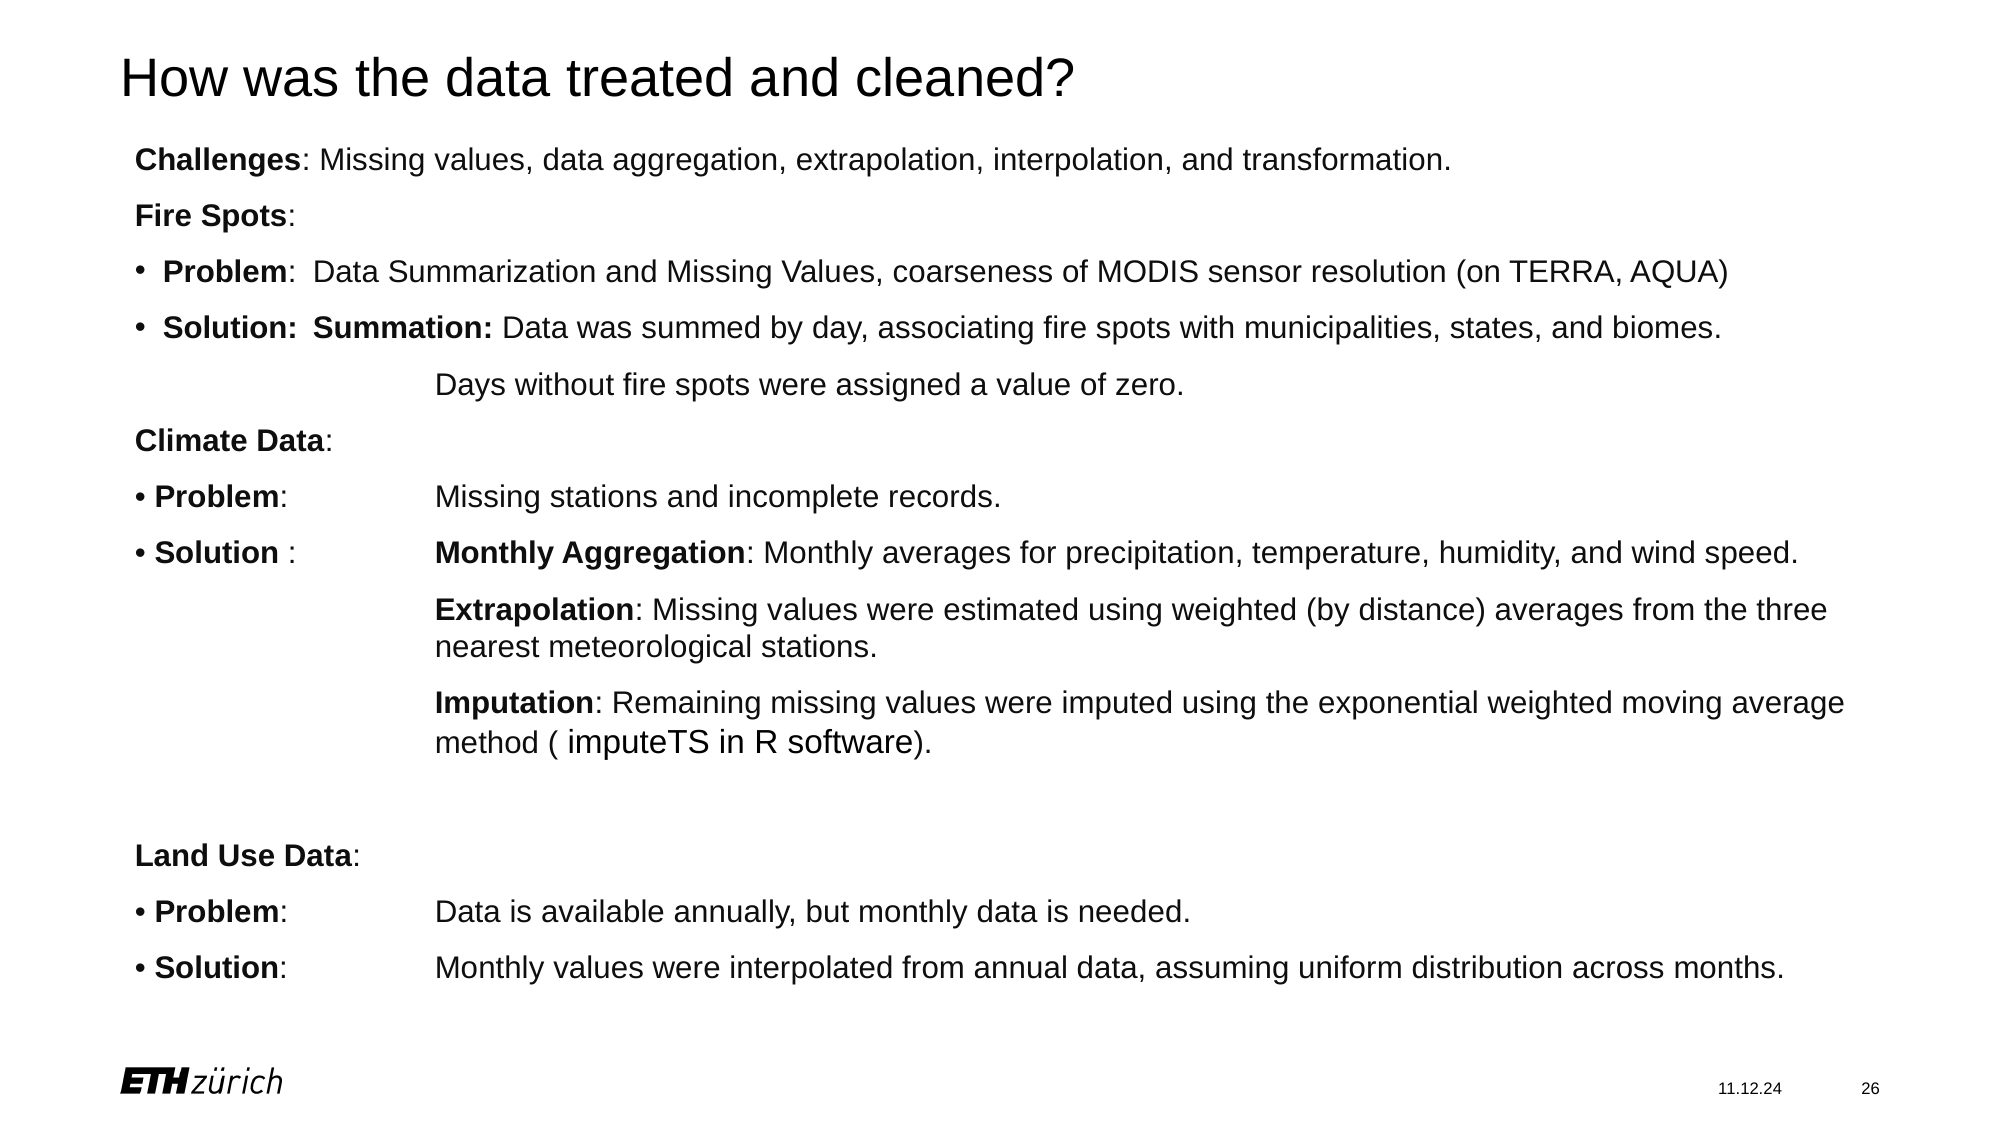

# How was the data treated and cleaned?

Challenges: Missing values, data aggregation, extrapolation, interpolation, and transformation.
Fire Spots:
Problem:	Data Summarization and Missing Values, coarseness of MODIS sensor resolution (on TERRA, AQUA)
Solution: 	Summation: Data was summed by day, associating fire spots with municipalities, states, and biomes.
Days without fire spots were assigned a value of zero.
Climate Data:
• Problem: 	Missing stations and incomplete records.
• Solution :	Monthly Aggregation: Monthly averages for precipitation, temperature, humidity, and wind speed.
 		Extrapolation: Missing values were estimated using weighted (by distance) averages from the three 		nearest meteorological stations.
	 	Imputation: Remaining missing values were imputed using the exponential weighted moving average 		method ( imputeTS in R ­software).

Land Use Data:
• Problem:	Data is available annually, but monthly data is needed.
• Solution: 	Monthly values were interpolated from annual data, assuming uniform distribution across months.
11.12.24
26